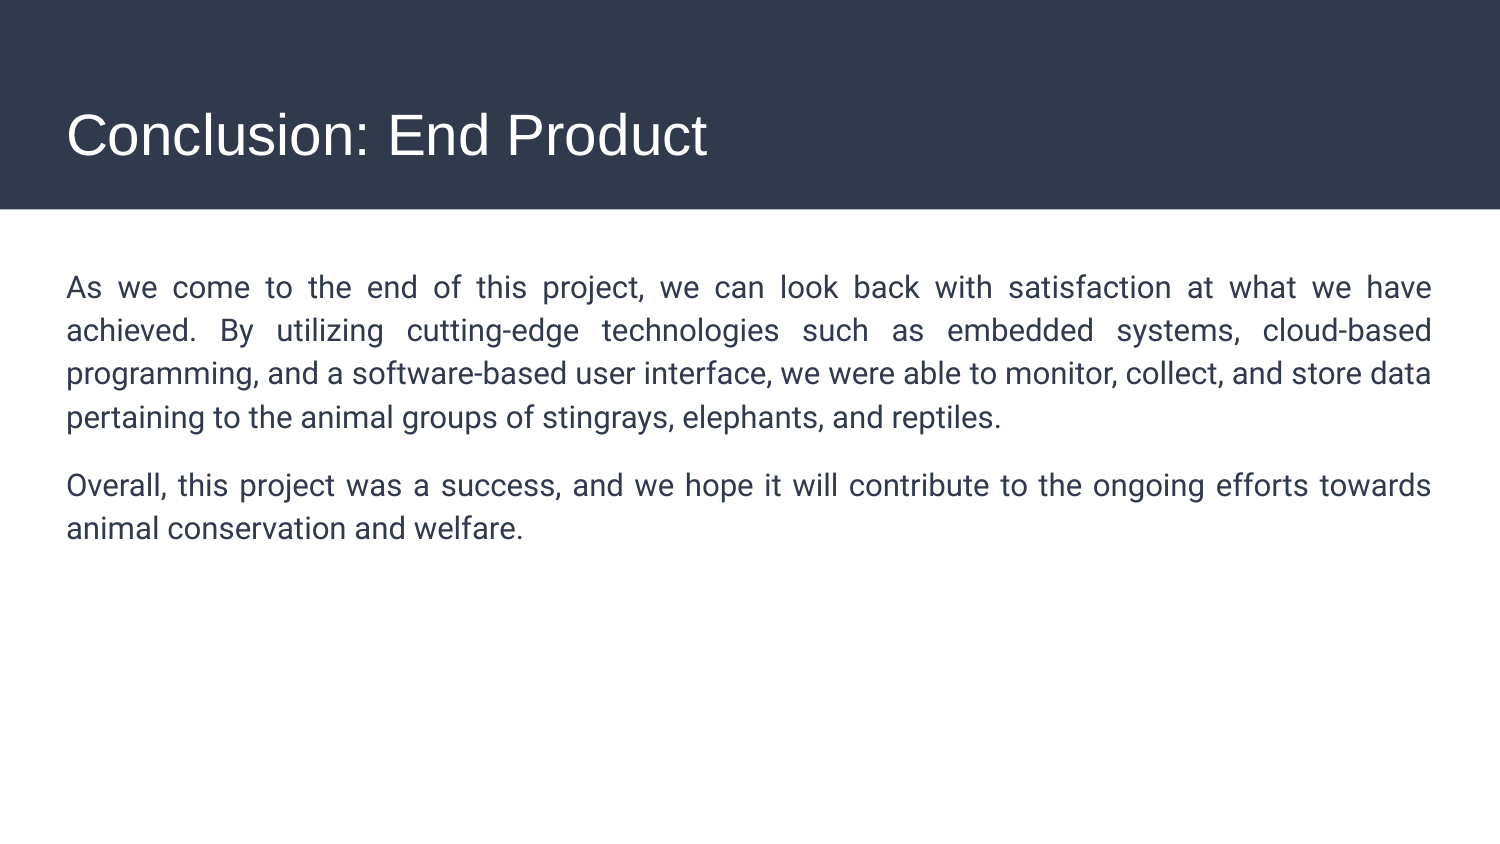

# Conclusion: End Product
As we come to the end of this project, we can look back with satisfaction at what we have achieved. By utilizing cutting-edge technologies such as embedded systems, cloud-based programming, and a software-based user interface, we were able to monitor, collect, and store data pertaining to the animal groups of stingrays, elephants, and reptiles.
Overall, this project was a success, and we hope it will contribute to the ongoing efforts towards animal conservation and welfare.